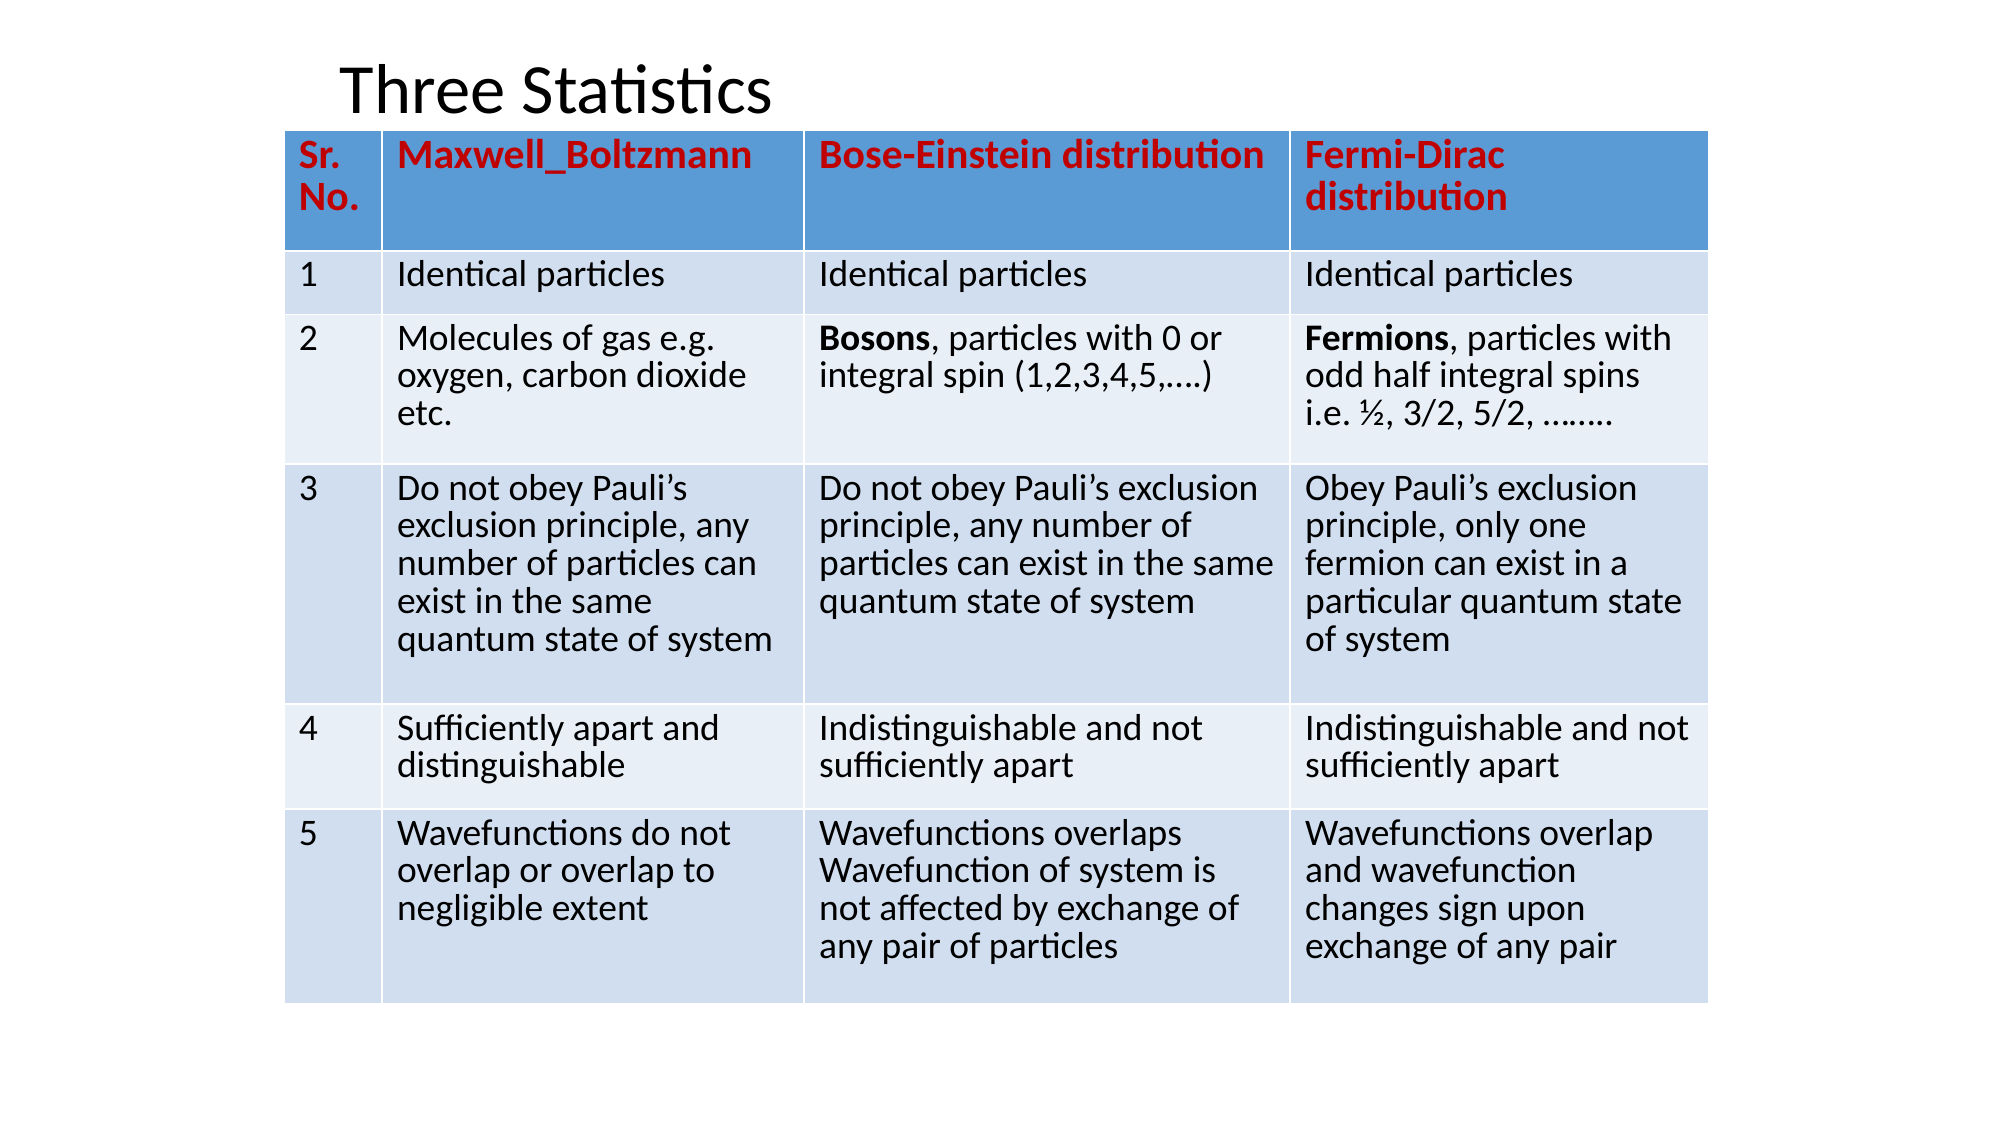

# Three Statistics
| Sr. No. | Maxwell\_Boltzmann | Bose-Einstein distribution | Fermi-Dirac distribution |
| --- | --- | --- | --- |
| 1 | Identical particles | Identical particles | Identical particles |
| 2 | Molecules of gas e.g. oxygen, carbon dioxide etc. | Bosons, particles with 0 or integral spin (1,2,3,4,5,….) | Fermions, particles with odd half integral spins i.e. ½, 3/2, 5/2, …….. |
| 3 | Do not obey Pauli’s exclusion principle, any number of particles can exist in the same quantum state of system | Do not obey Pauli’s exclusion principle, any number of particles can exist in the same quantum state of system | Obey Pauli’s exclusion principle, only one fermion can exist in a particular quantum state of system |
| 4 | Sufficiently apart and distinguishable | Indistinguishable and not sufficiently apart | Indistinguishable and not sufficiently apart |
| 5 | Wavefunctions do not overlap or overlap to negligible extent | Wavefunctions overlaps Wavefunction of system is not affected by exchange of any pair of particles | Wavefunctions overlap and wavefunction changes sign upon exchange of any pair |